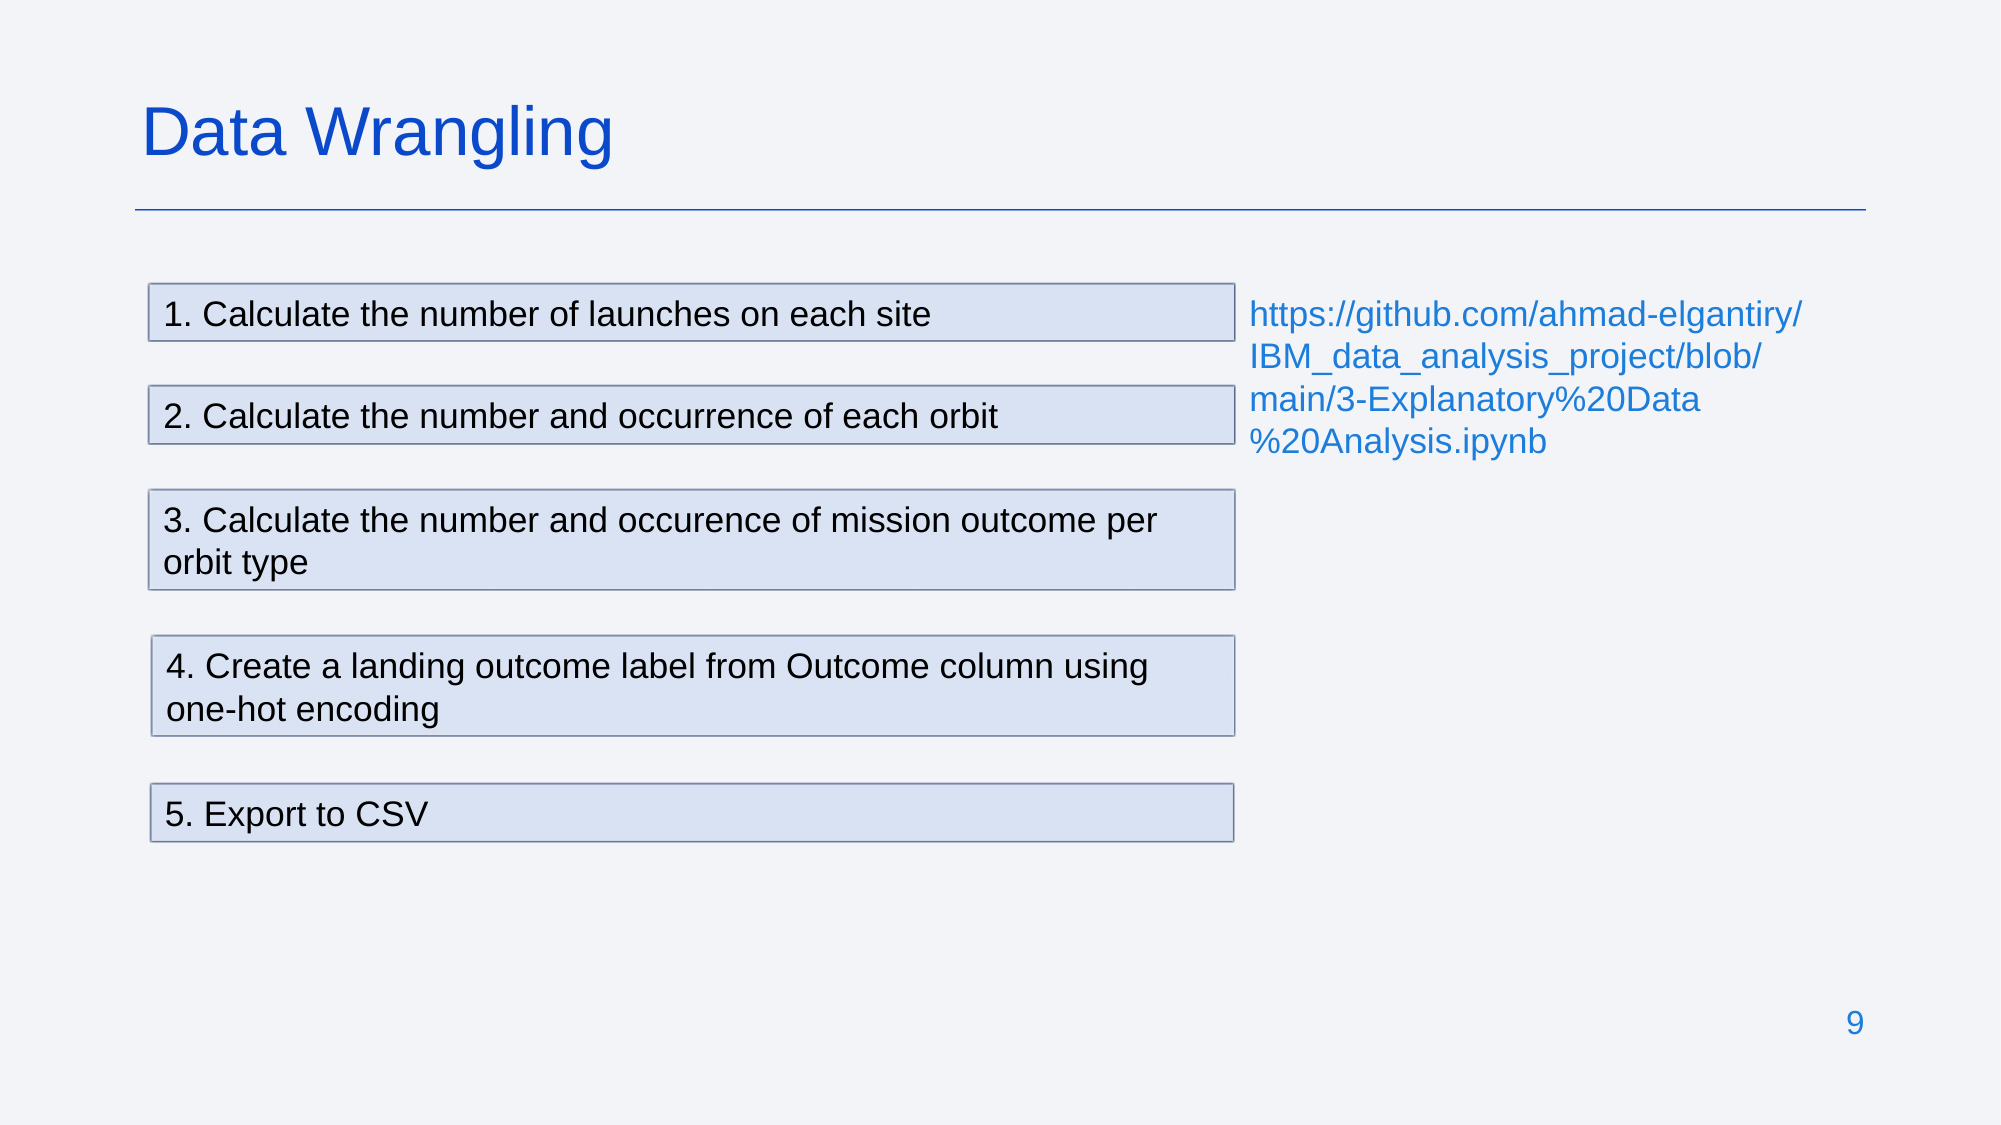

Data Wrangling
1. Calculate the number of launches on each site
https://github.com/ahmad-elgantiry/IBM_data_analysis_project/blob/main/3-Explanatory%20Data%20Analysis.ipynb

2. Calculate the number and occurrence of each orbit
3. Calculate the number and occurence of mission outcome per orbit type
4. Create a landing outcome label from Outcome column using one-hot encoding
5. Export to CSV
9